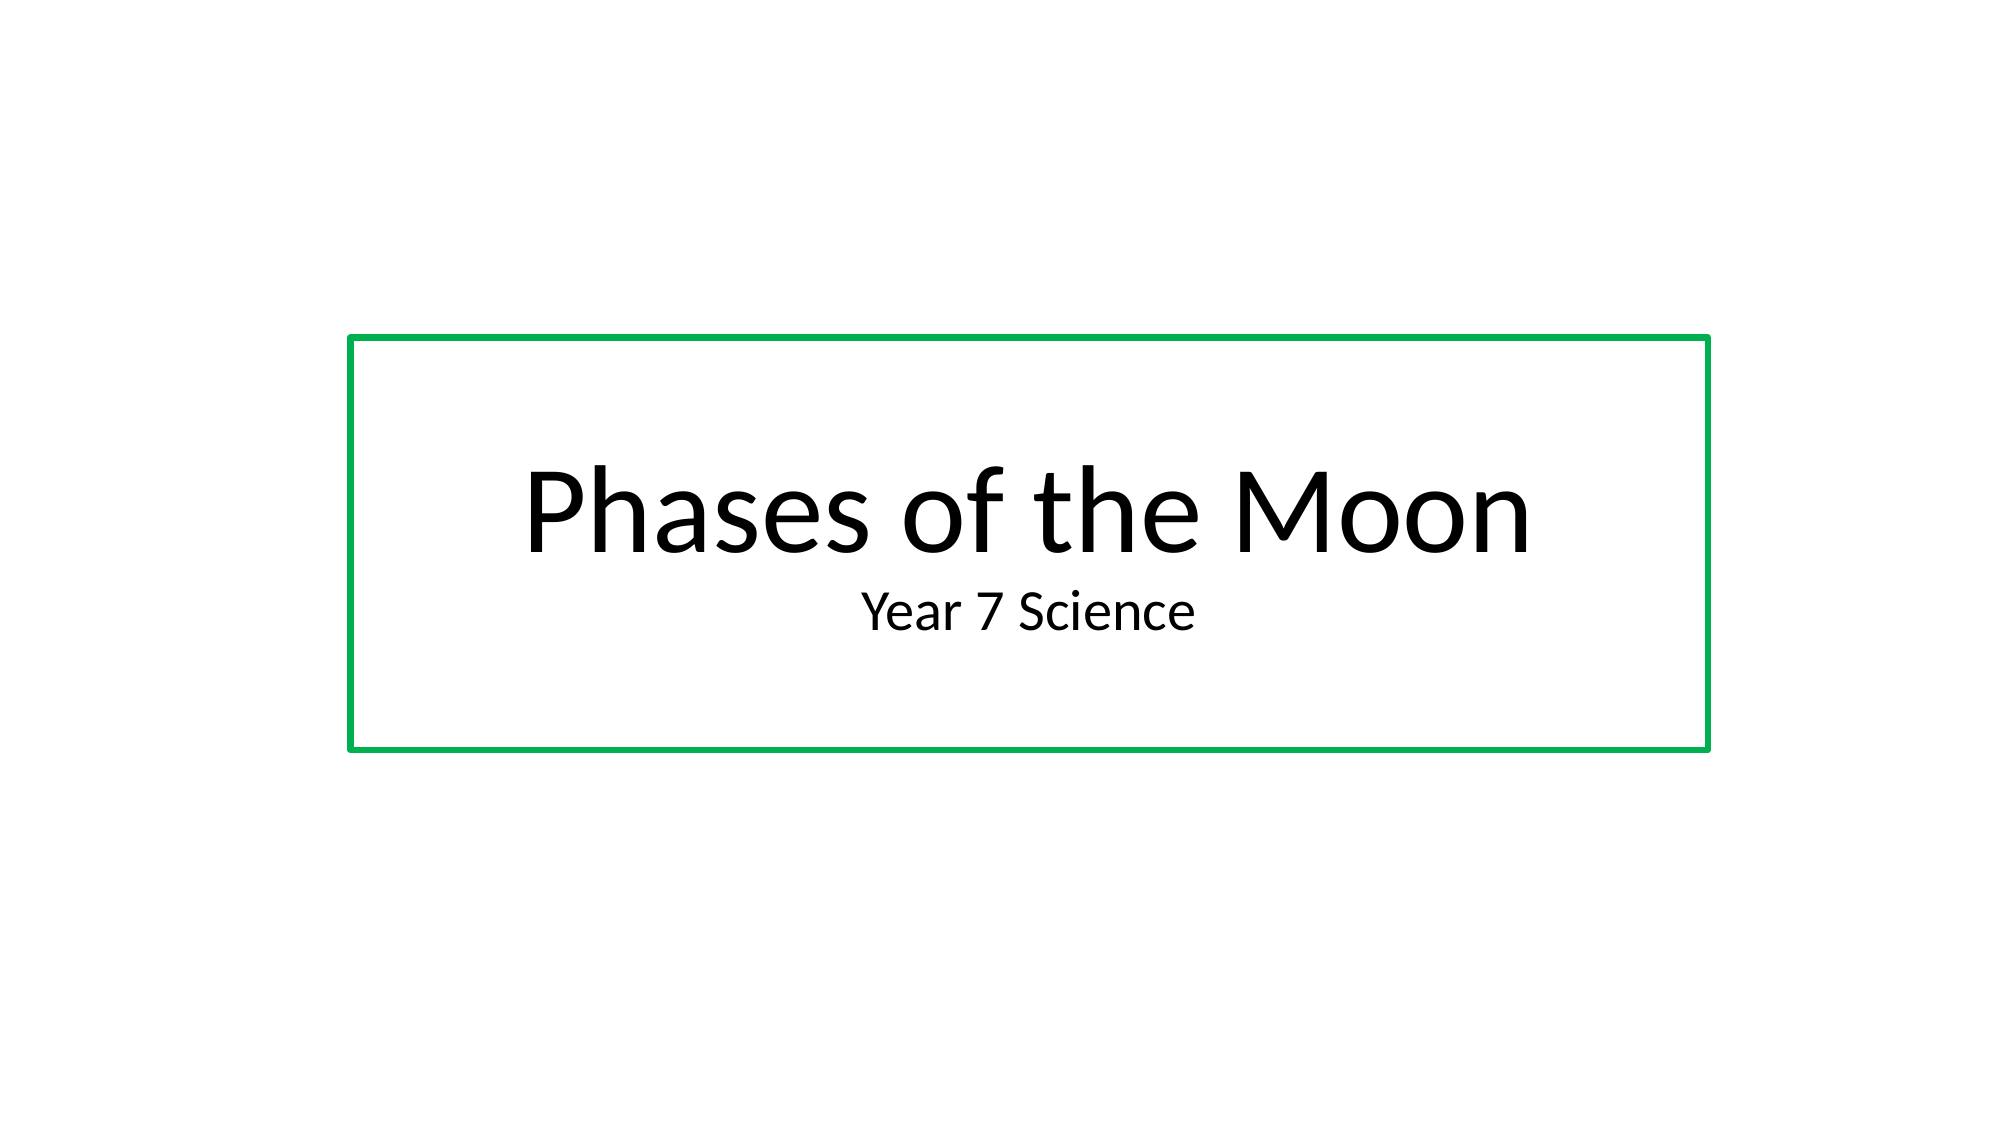

# Phases of the Moon Year 7 Science